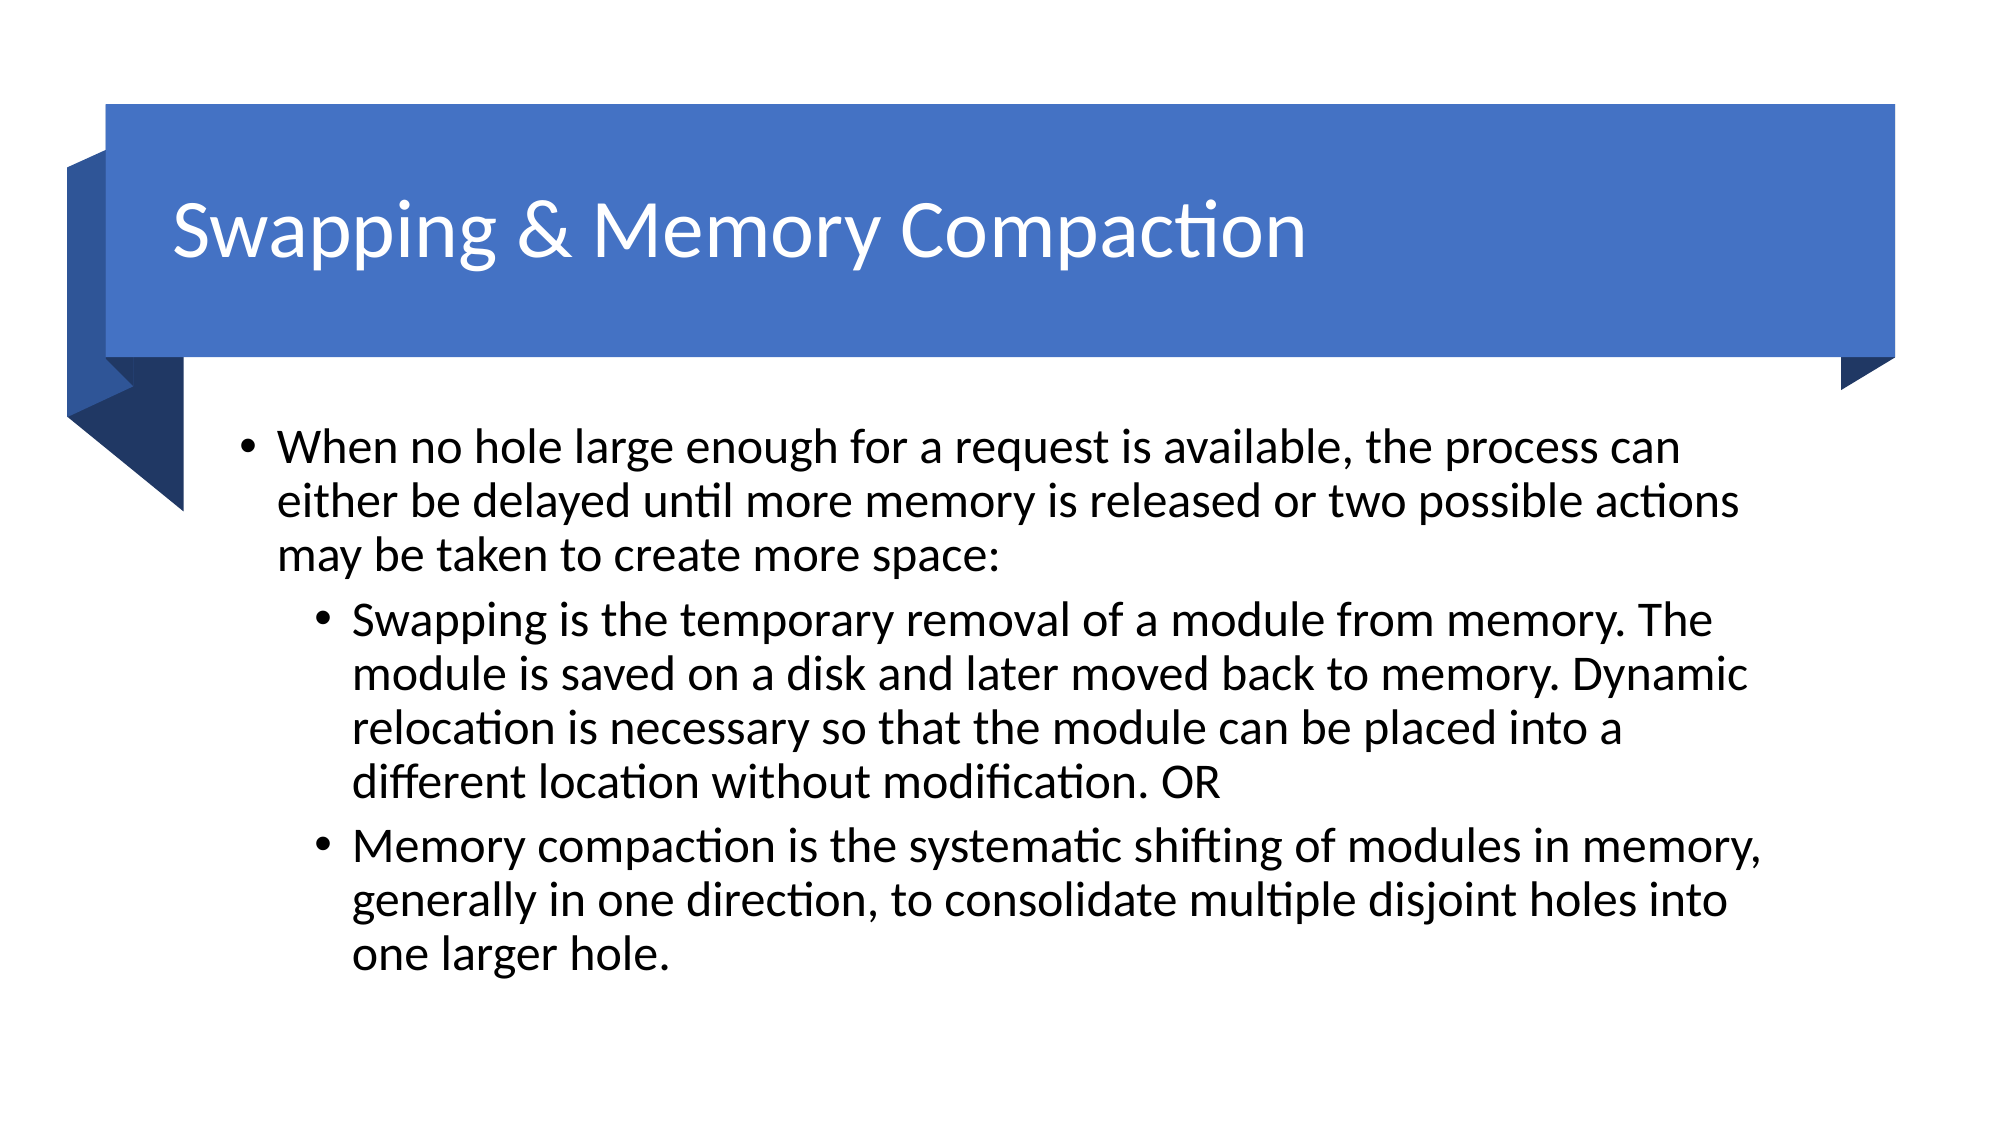

# Swapping & Memory Compaction

When no hole large enough for a request is available, the process can either be delayed until more memory is released or two possible actions may be taken to create more space:
Swapping is the temporary removal of a module from memory. The module is saved on a disk and later moved back to memory. Dynamic relocation is necessary so that the module can be placed into a different location without modification. OR
Memory compaction is the systematic shifting of modules in memory, generally in one direction, to consolidate multiple disjoint holes into one larger hole.